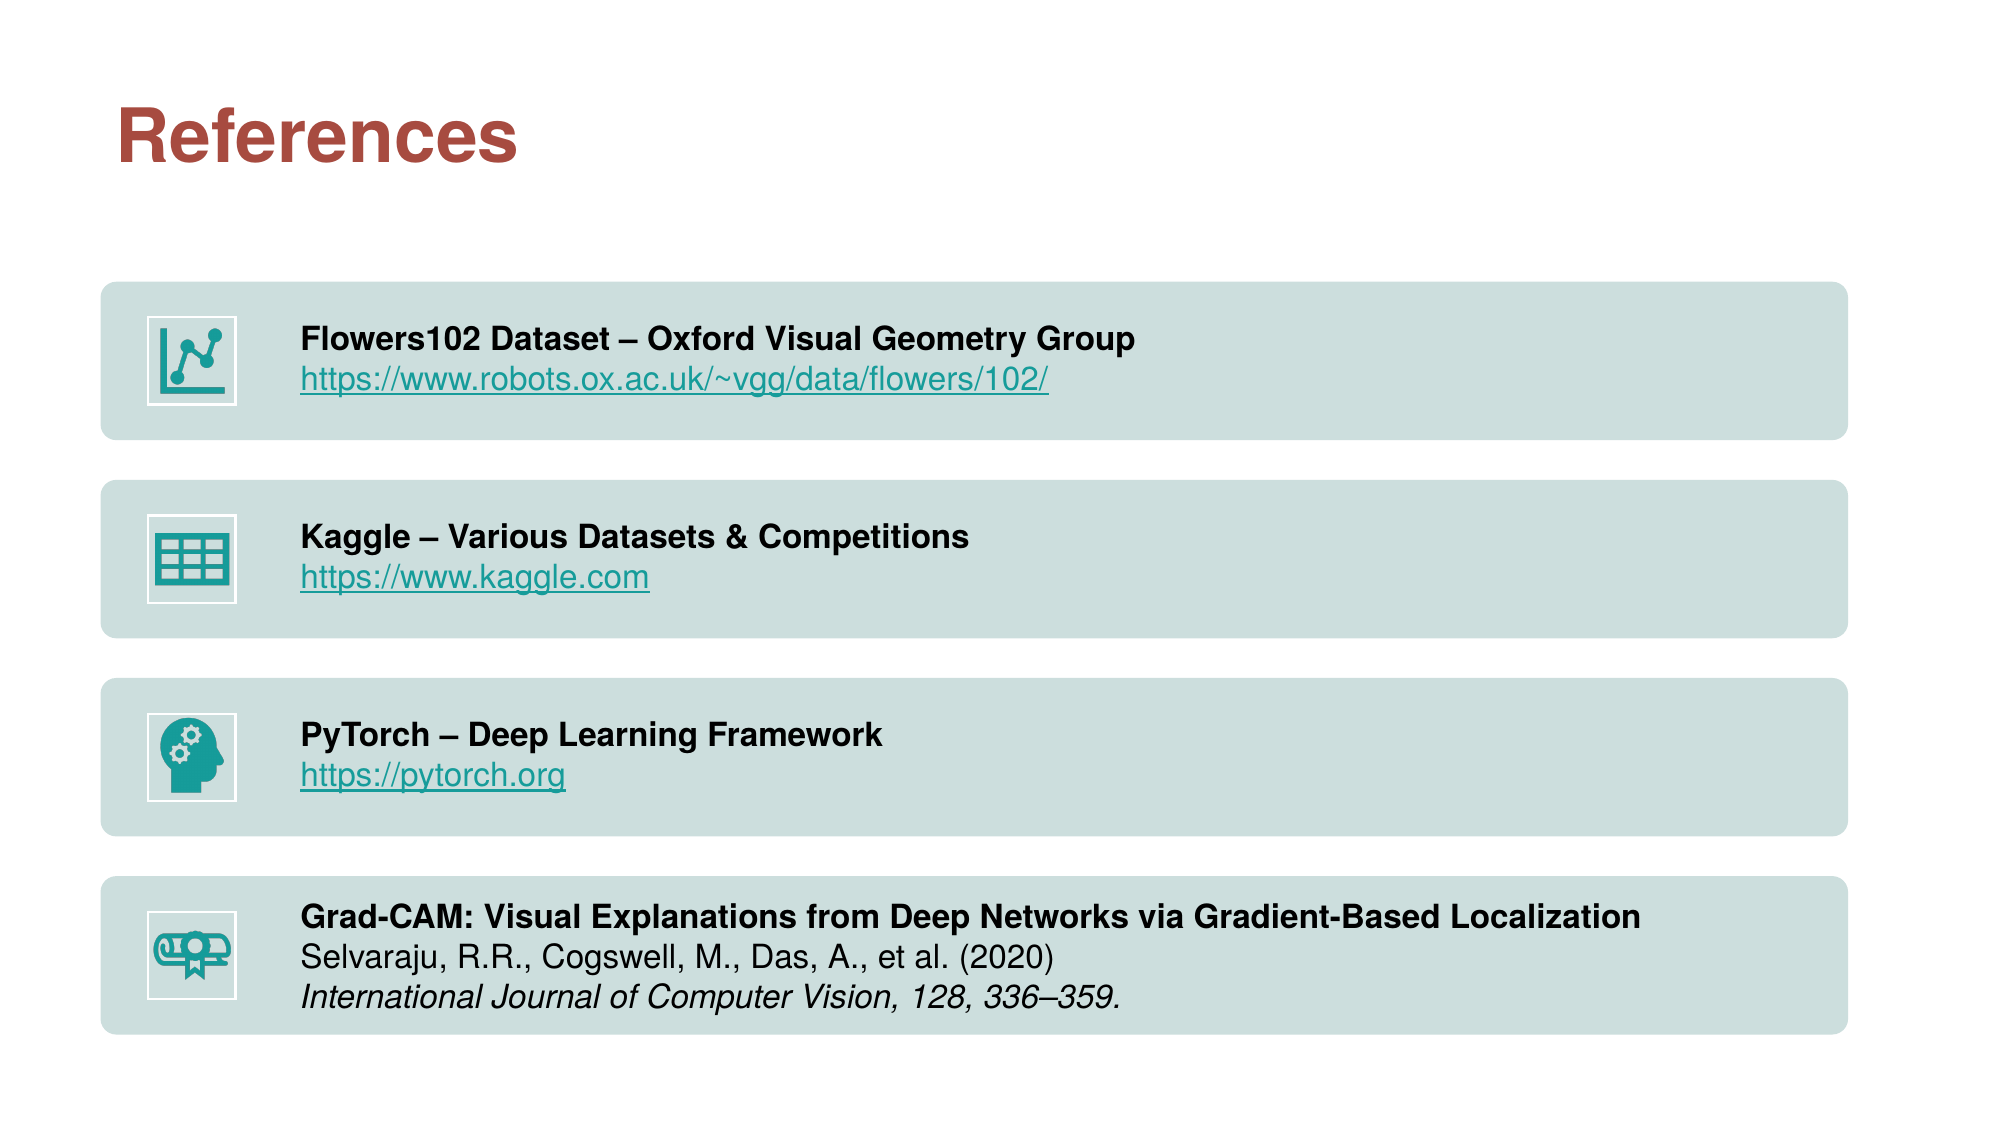

# References
Flowers102 Dataset – Oxford Visual Geometry Group
https://www.robots.ox.ac.uk/~vgg/data/flowers/102/
Kaggle – Various Datasets & Competitions
https://www.kaggle.com
PyTorch – Deep Learning Framework
https://pytorch.org
Grad-CAM: Visual Explanations from Deep Networks via Gradient-Based Localization
Selvaraju, R.R., Cogswell, M., Das, A., et al. (2020)
International Journal of Computer Vision, 128, 336–359.